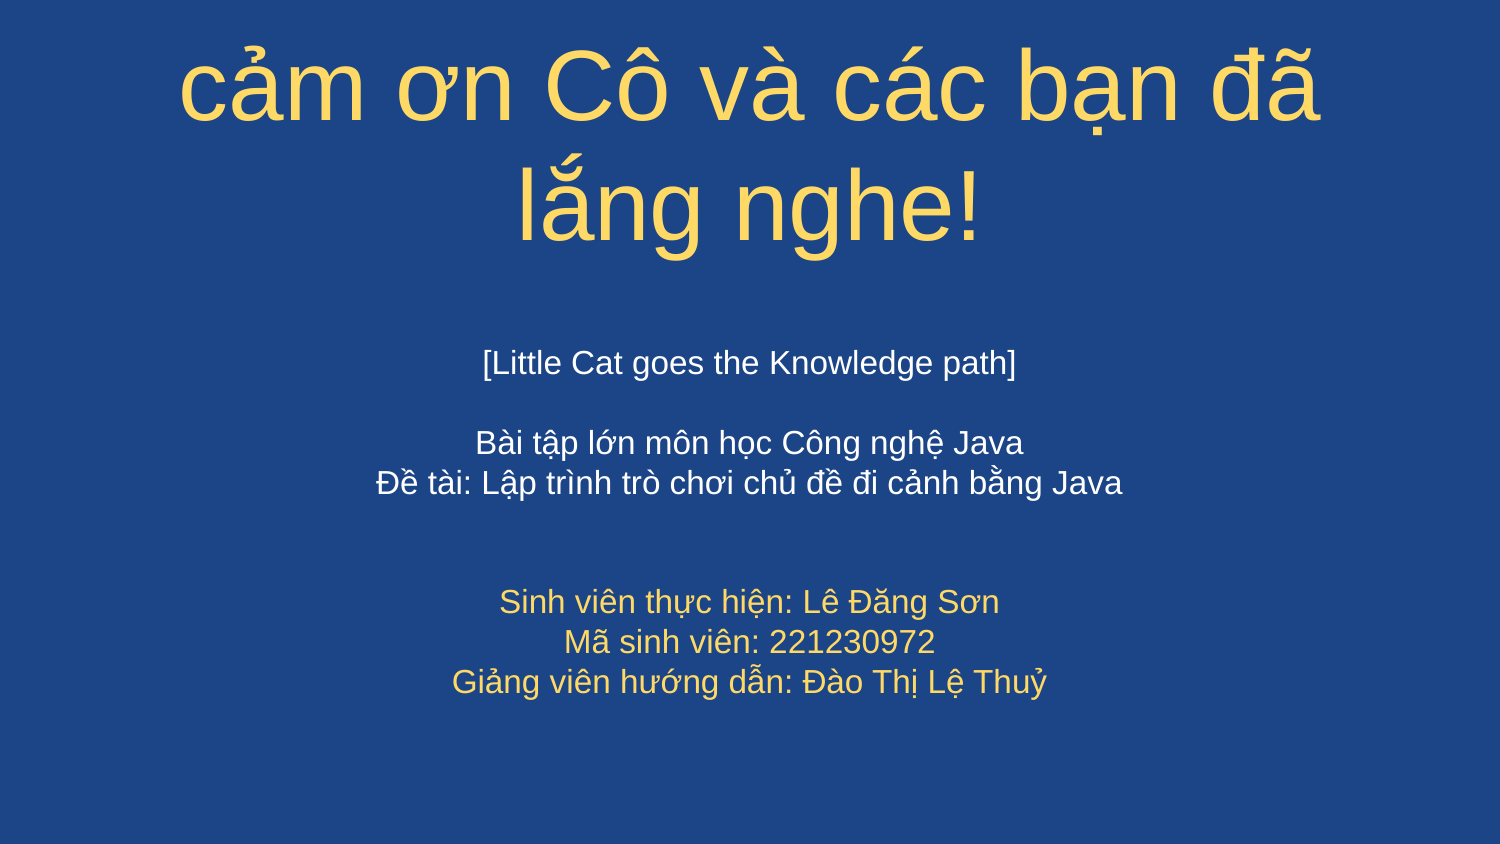

# cảm ơn Cô và các bạn đã lắng nghe!
[Little Cat goes the Knowledge path]

Bài tập lớn môn học Công nghệ Java
Đề tài: Lập trình trò chơi chủ đề đi cảnh bằng Java

Sinh viên thực hiện: Lê Đăng Sơn
Mã sinh viên: 221230972
Giảng viên hướng dẫn: Đào Thị Lệ Thuỷ